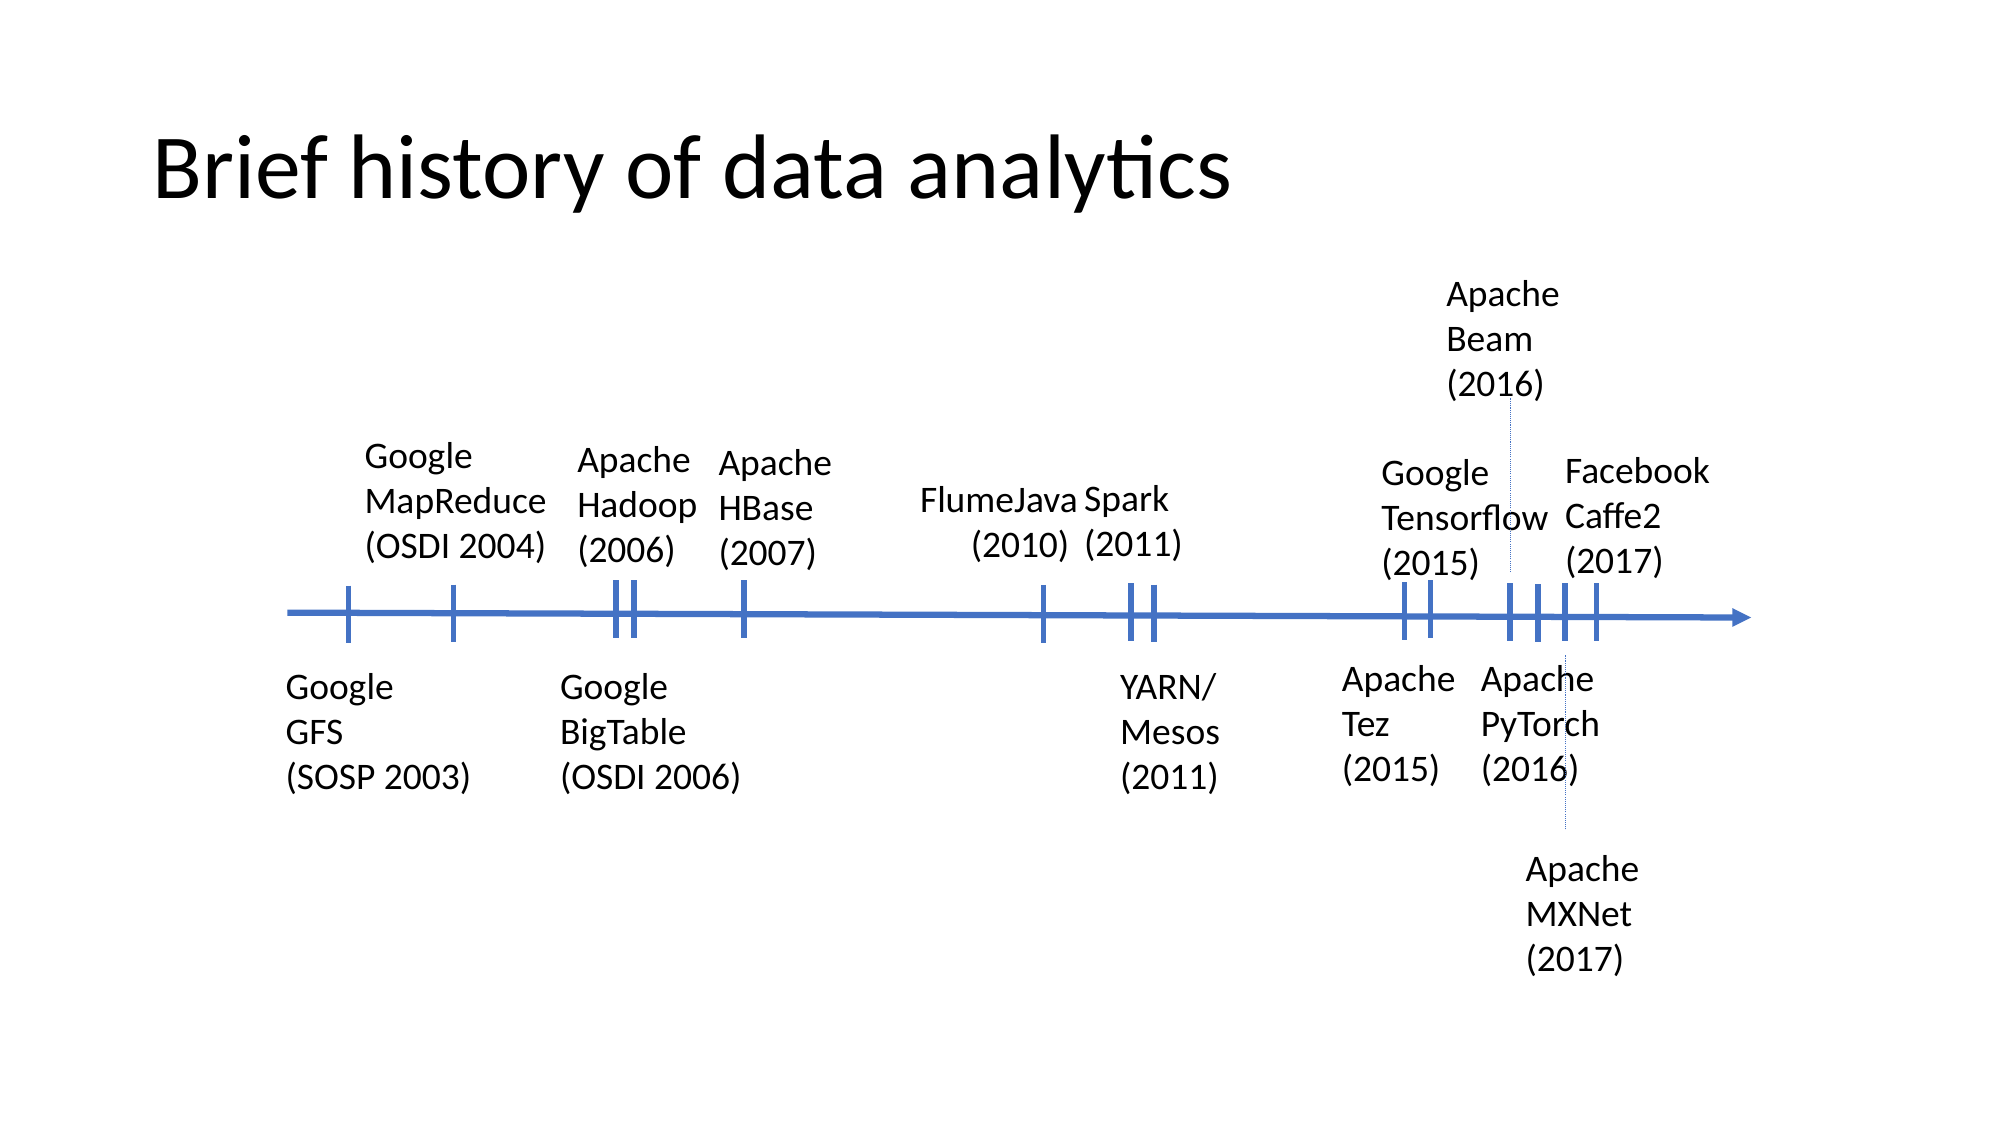

# Brief history of data analytics
Apache
Beam
(2016)

Google
MapReduce
(OSDI 2004)
Apache
Hadoop
(2006)
Apache
HBase
(2007)
Facebook
Caffe2
(2017)
Google
Tensorflow
(2015)
Spark
(2011)
FlumeJava
      (2010)
Apache
Tez
(2015)
Apache
PyTorch
(2016)
Google
GFS
(SOSP 2003)
Google
BigTable
(OSDI 2006)
YARN/
Mesos
(2011)
Apache
MXNet
(2017)